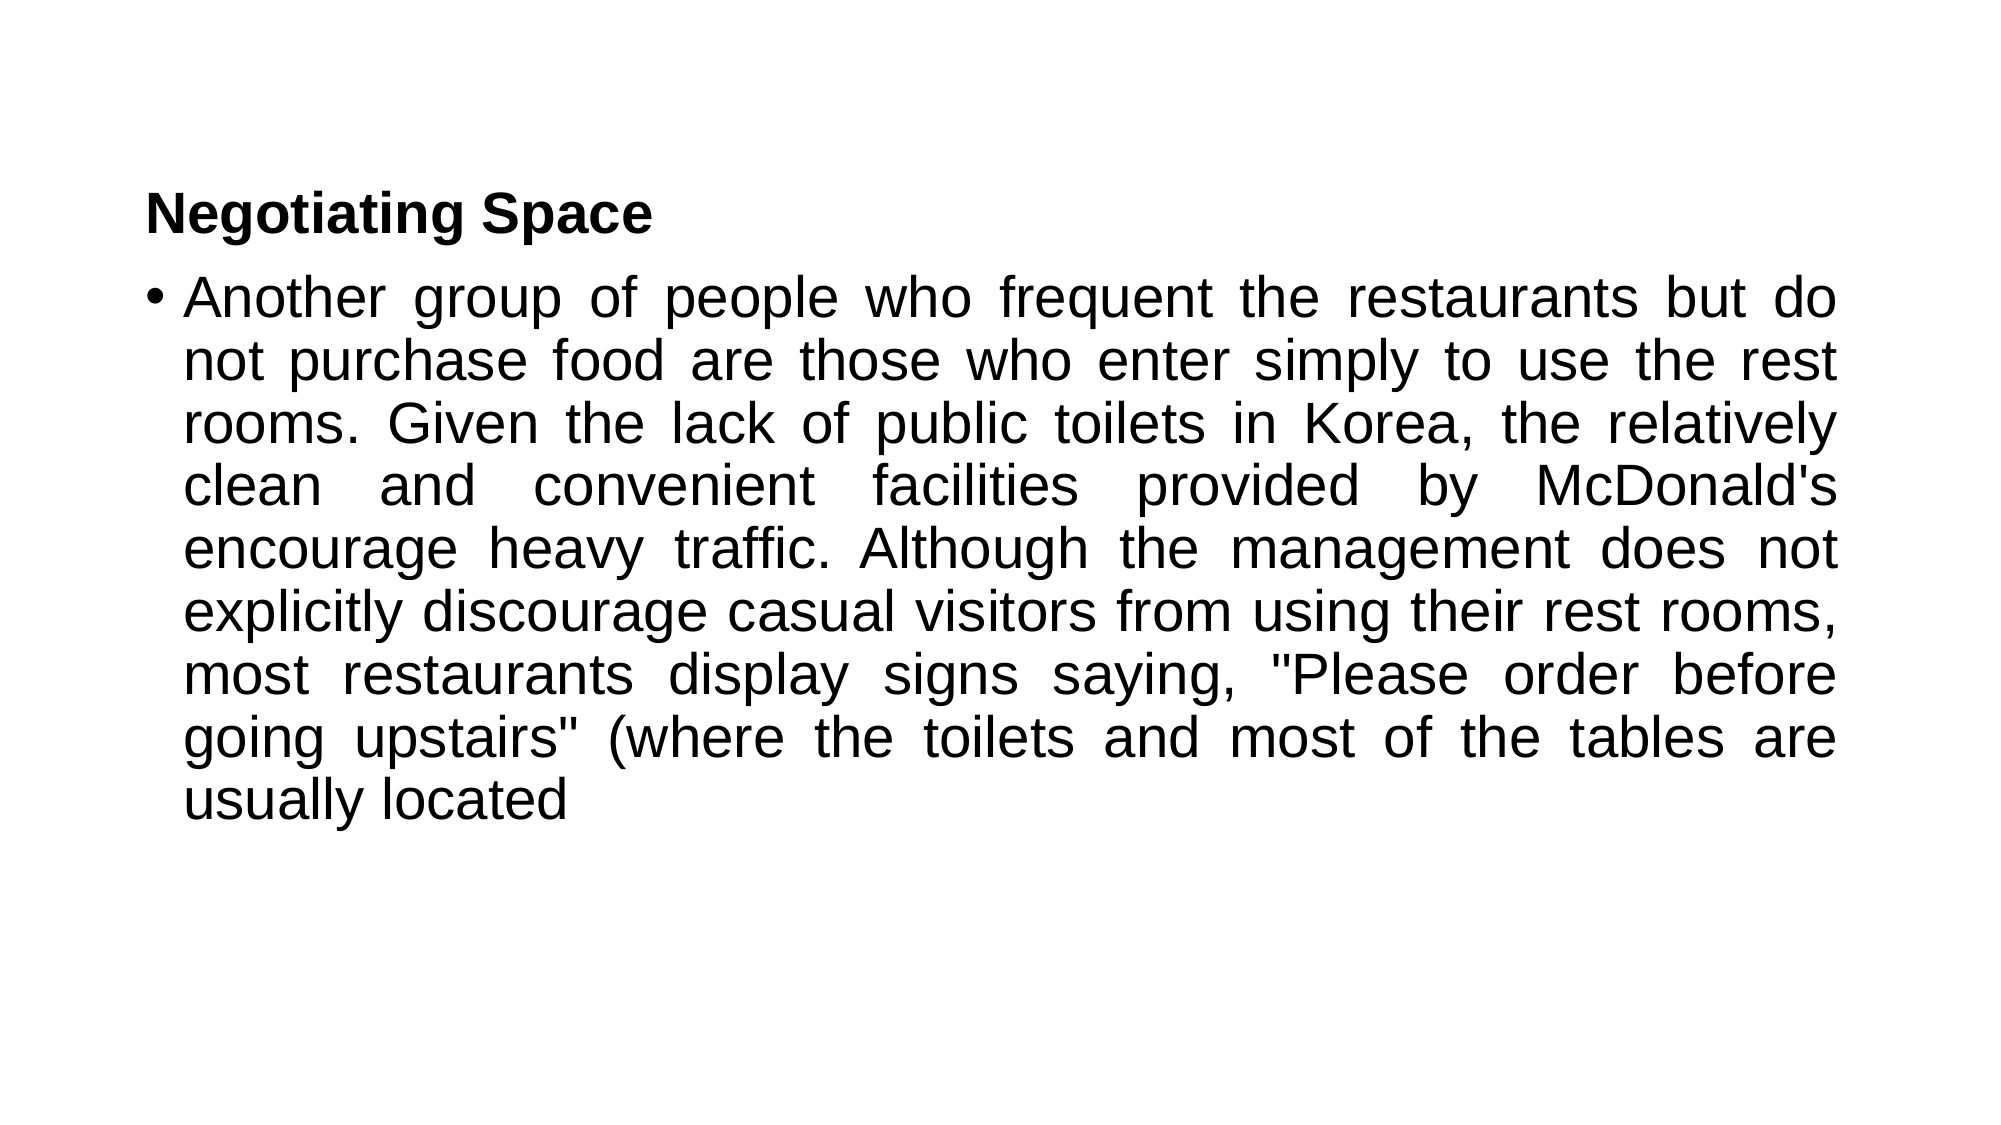

Negotiating Space
Another group of people who frequent the restaurants but do not purchase food are those who enter simply to use the rest rooms. Given the lack of public toilets in Korea, the relatively clean and convenient facilities provided by McDonald's encourage heavy traffic. Although the management does not explicitly discourage casual visitors from using their rest rooms, most restaurants display signs saying, "Please order before going upstairs" (where the toilets and most of the tables are usually located